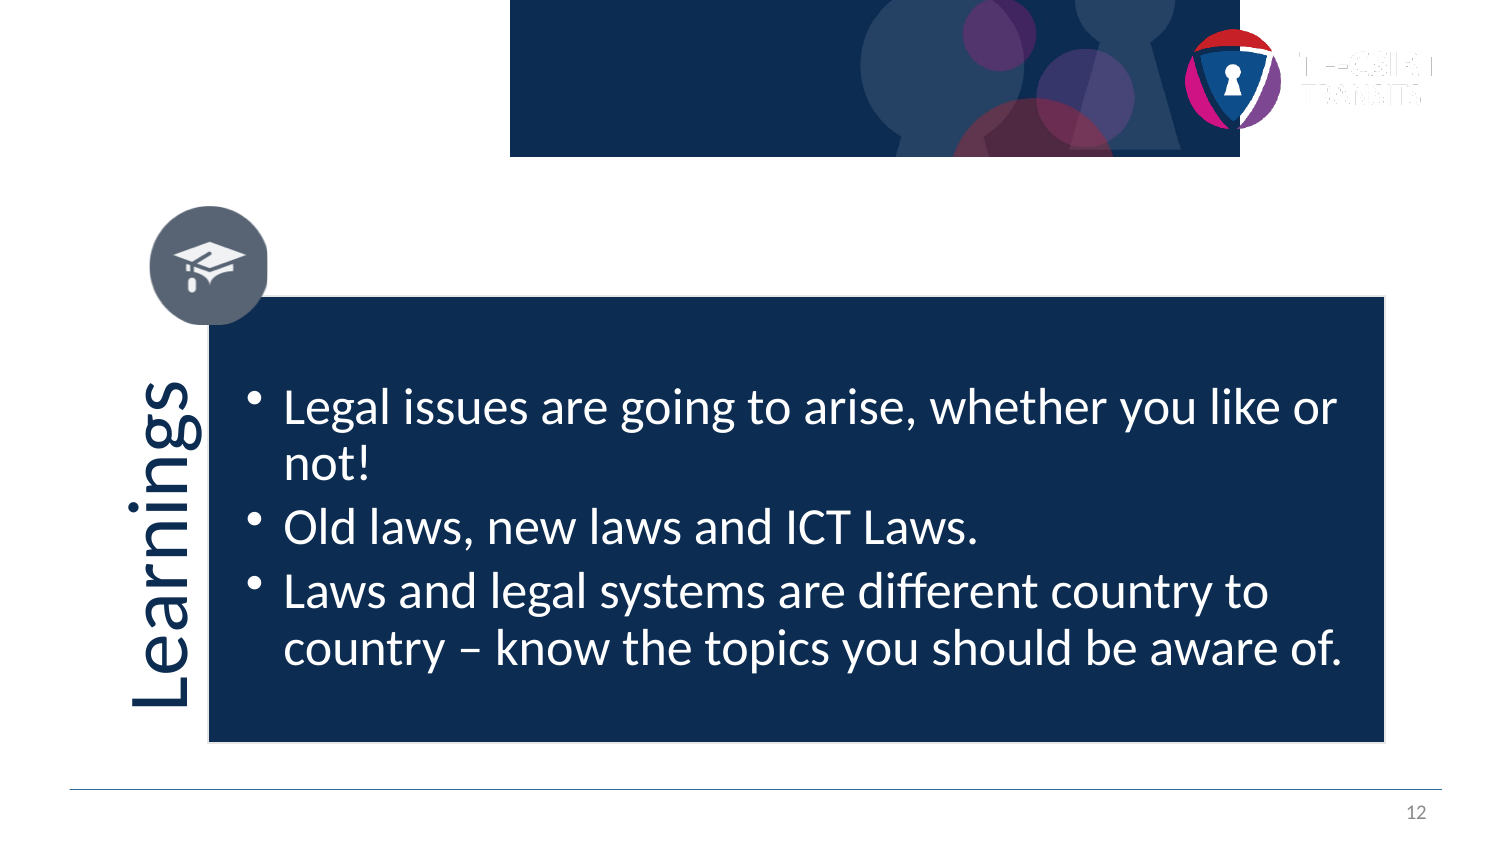

CSIRTs and Law
Learnings
Legal issues are going to arise, whether you like or not!
Old laws, new laws and ICT Laws.
Laws and legal systems are different country to country – know the topics you should be aware of.
12